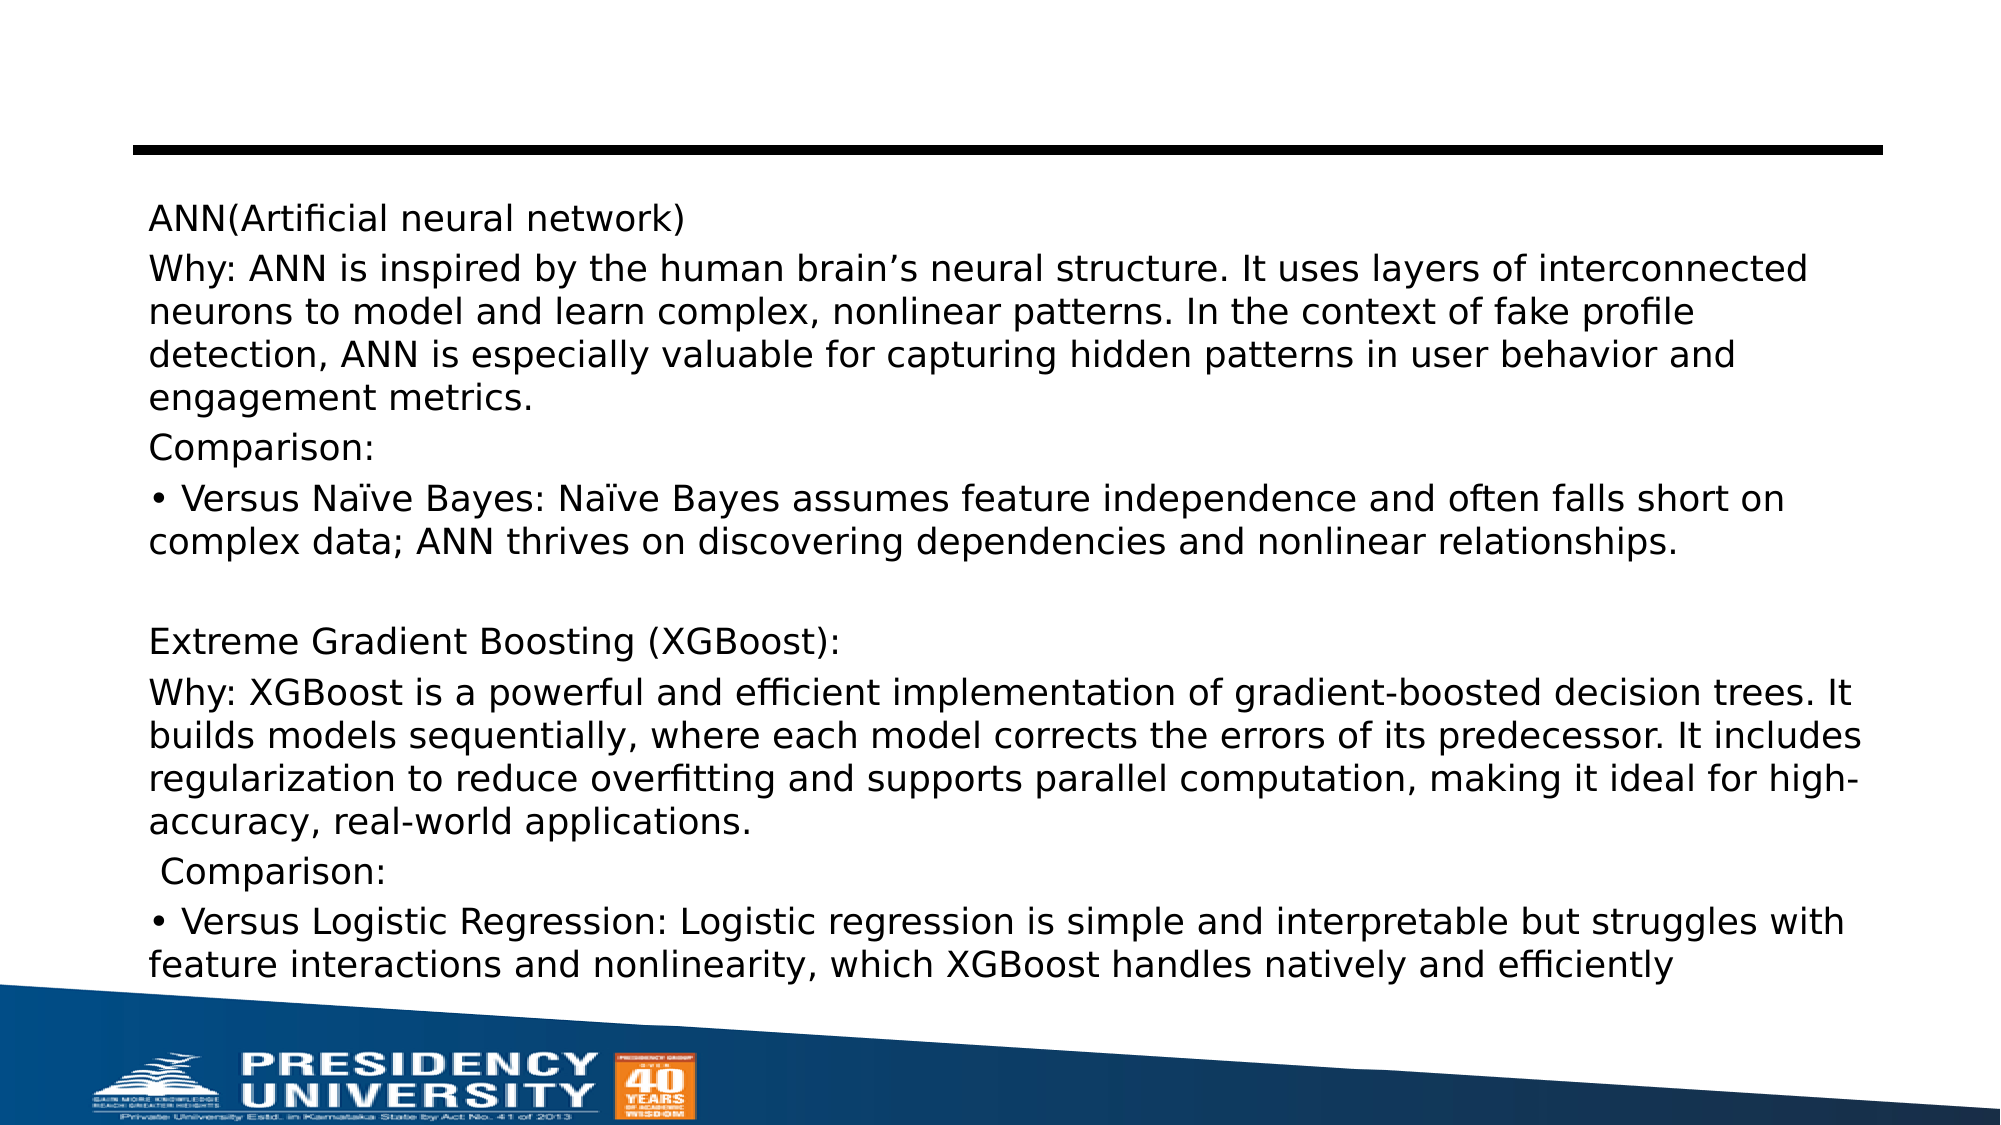

#
ANN(Artificial neural network)
Why: ANN is inspired by the human brain’s neural structure. It uses layers of interconnected neurons to model and learn complex, nonlinear patterns. In the context of fake profile detection, ANN is especially valuable for capturing hidden patterns in user behavior and engagement metrics.
Comparison:
• Versus Naïve Bayes: Naïve Bayes assumes feature independence and often falls short on complex data; ANN thrives on discovering dependencies and nonlinear relationships.

Extreme Gradient Boosting (XGBoost):
Why: XGBoost is a powerful and efficient implementation of gradient-boosted decision trees. It builds models sequentially, where each model corrects the errors of its predecessor. It includes regularization to reduce overfitting and supports parallel computation, making it ideal for high-accuracy, real-world applications.
 Comparison:
• Versus Logistic Regression: Logistic regression is simple and interpretable but struggles with feature interactions and nonlinearity, which XGBoost handles natively and efficiently